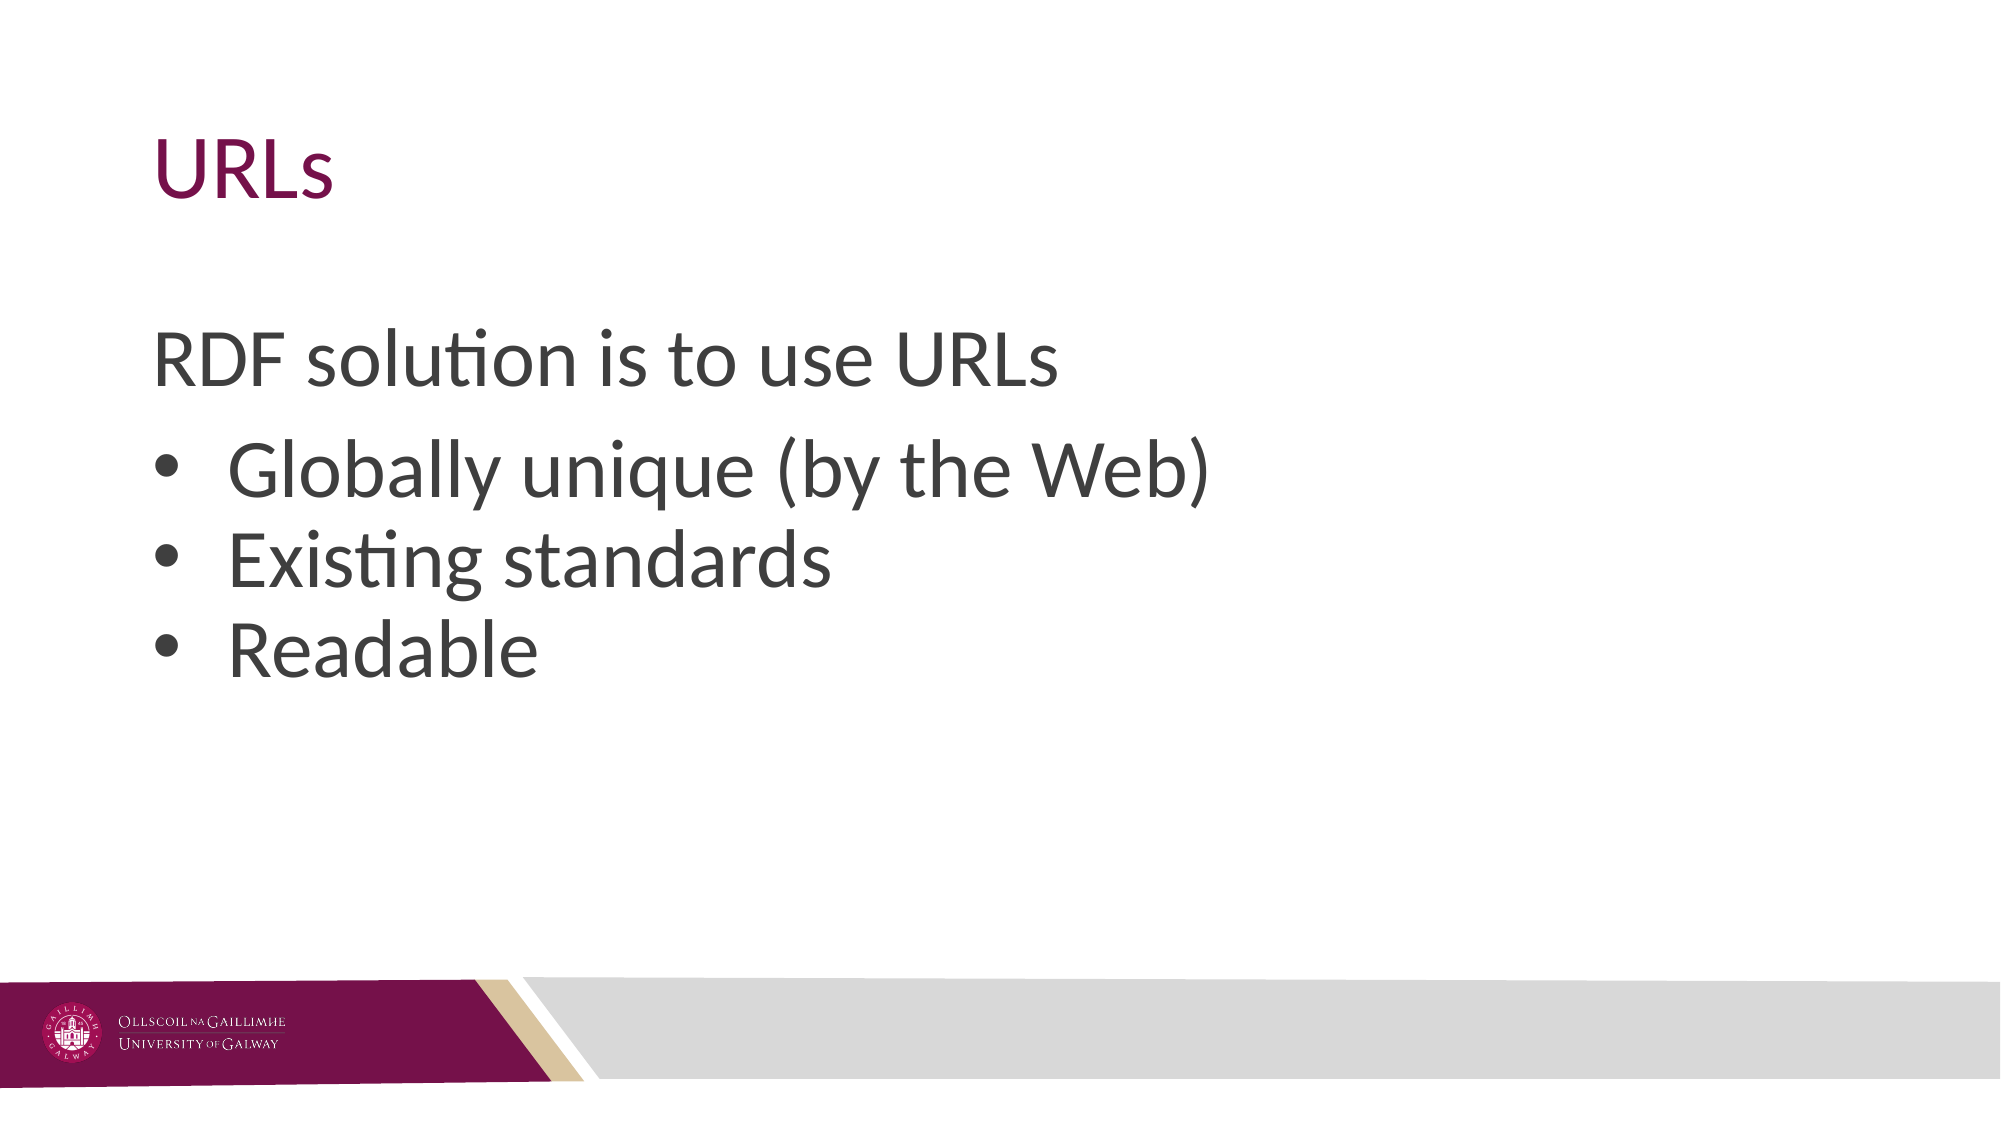

# URLs
RDF solution is to use URLs
Globally unique (by the Web)
Existing standards
Readable